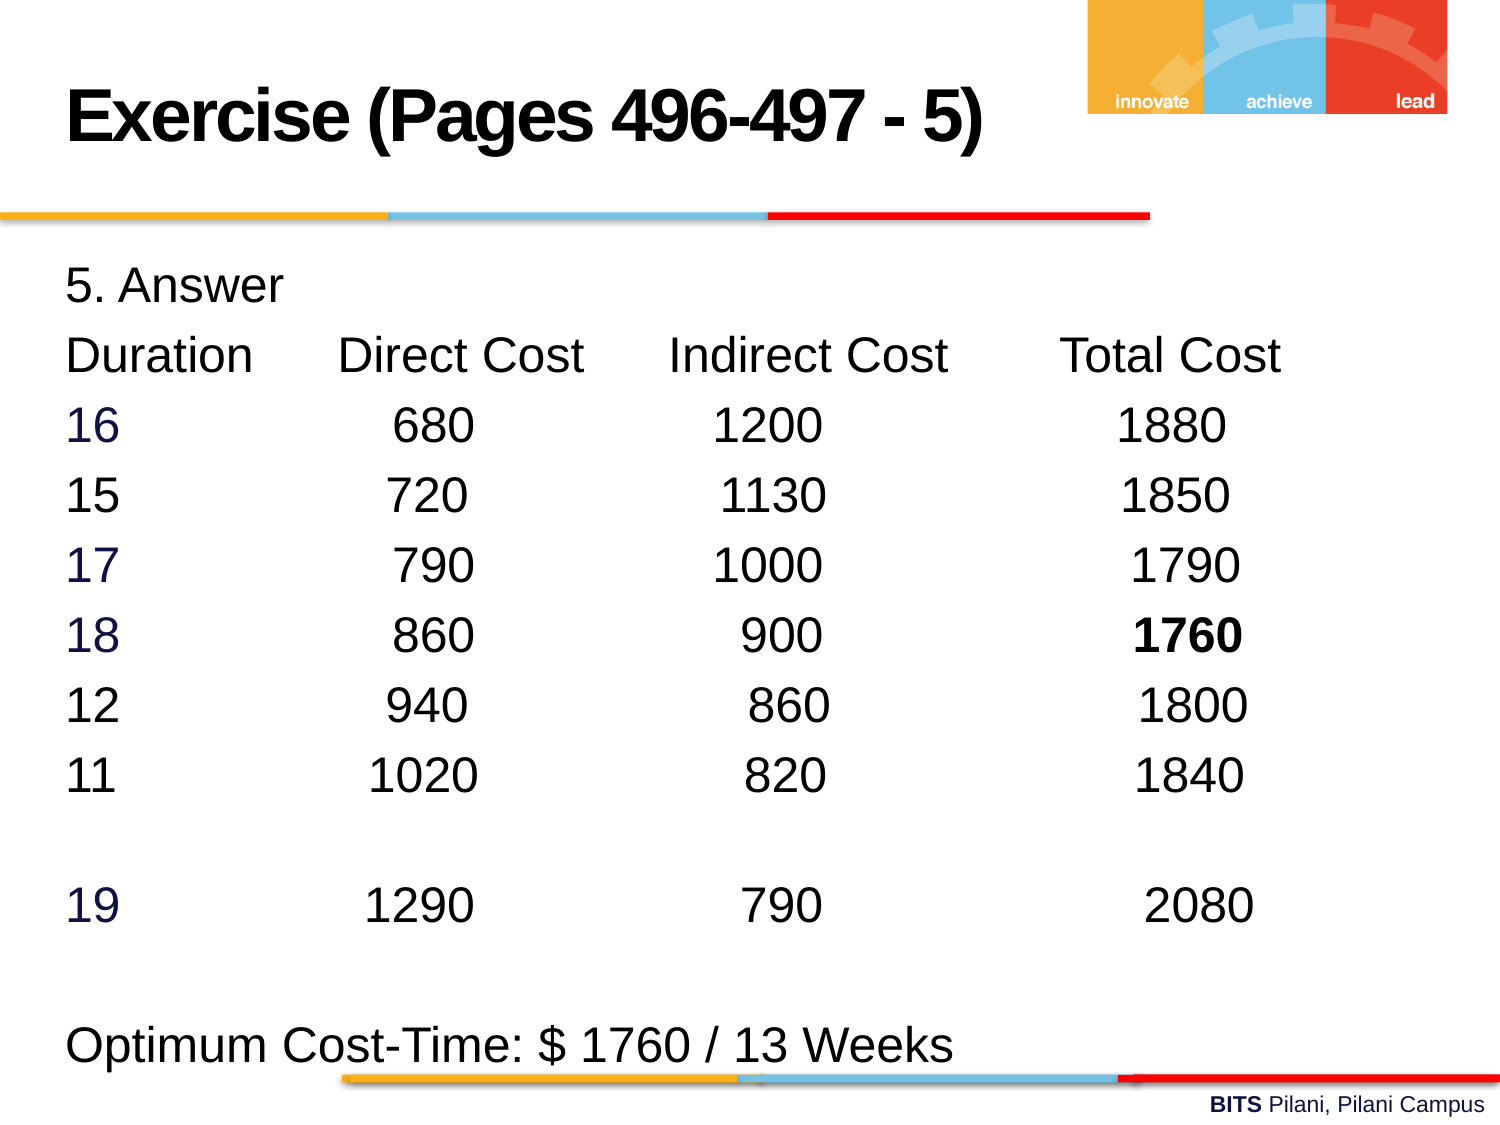

Exercise (Pages 496-497 - 5)
5. Answer
Duration      Direct Cost      Indirect Cost        Total Cost
                  680                 1200                     1880
15                   720                  1130                     1850
                  790                 1000                      1790
                  860                   900                      1760
12                   940                    860                      1800
11                  1020                   820                      1840
                1290                   790                       2080

Optimum Cost-Time: $ 1760 / 13 Weeks